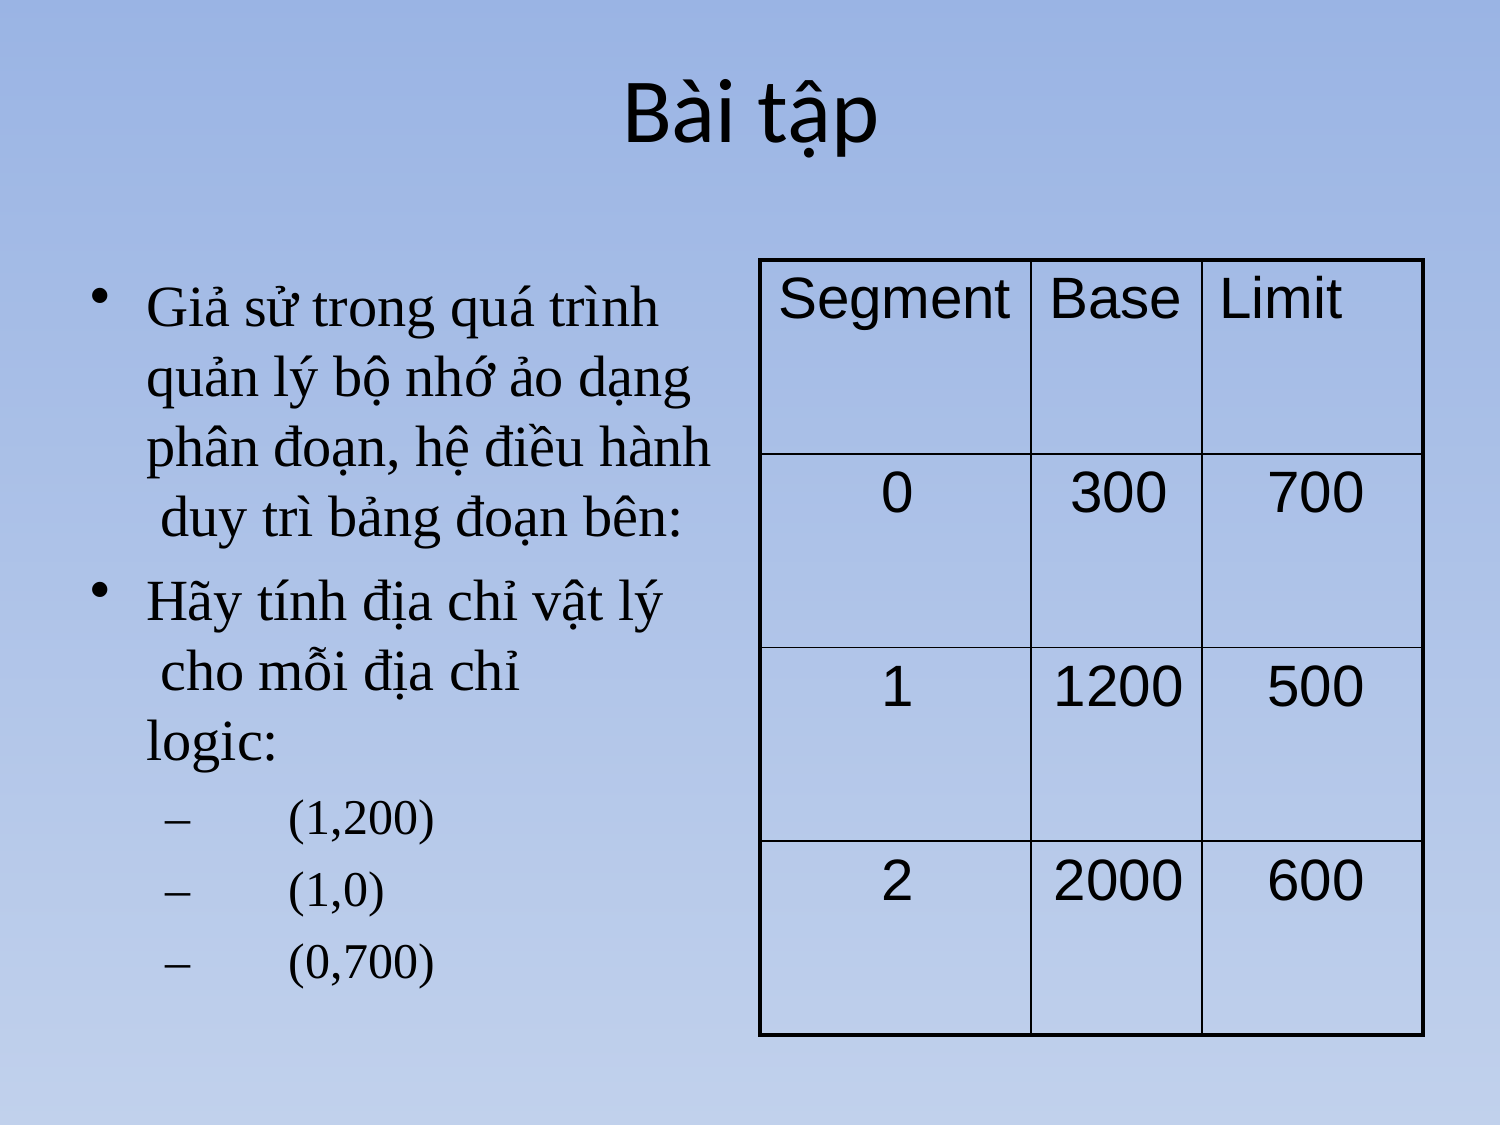

# Bài tập
| Segment | Base | Limit |
| --- | --- | --- |
| 0 | 300 | 700 |
| 1 | 1200 | 500 |
| 2 | 2000 | 600 |
Giả sử trong quá trình  quản lý bộ nhớ ảo dạng  phân đoạn, hệ điều hành  duy trì bảng đoạn bên:
Hãy tính địa chỉ vật lý  cho mỗi địa chỉ logic:
–	(1,200)
–	(1,0)
–	(0,700)